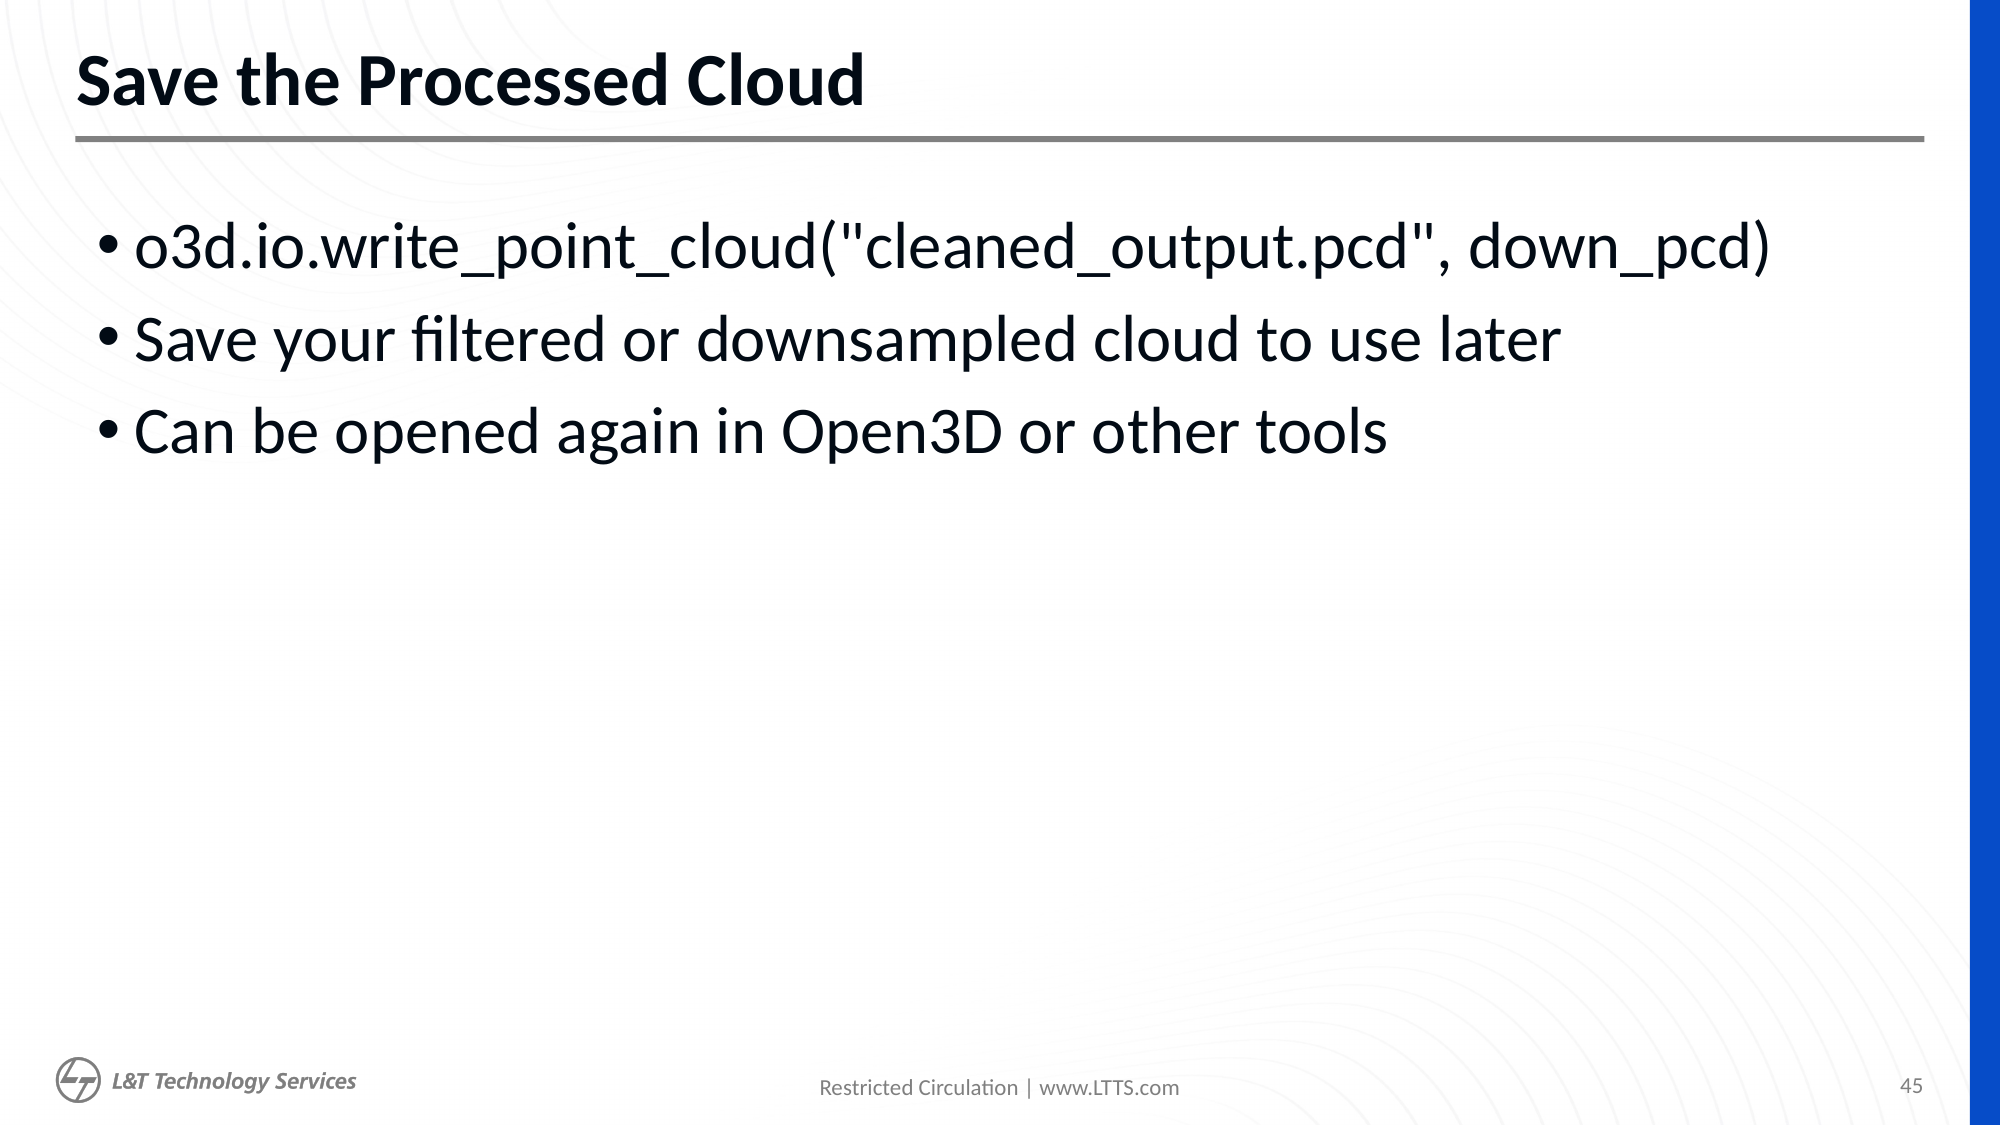

# Save the Processed Cloud
o3d.io.write_point_cloud("cleaned_output.pcd", down_pcd)
Save your filtered or downsampled cloud to use later
Can be opened again in Open3D or other tools